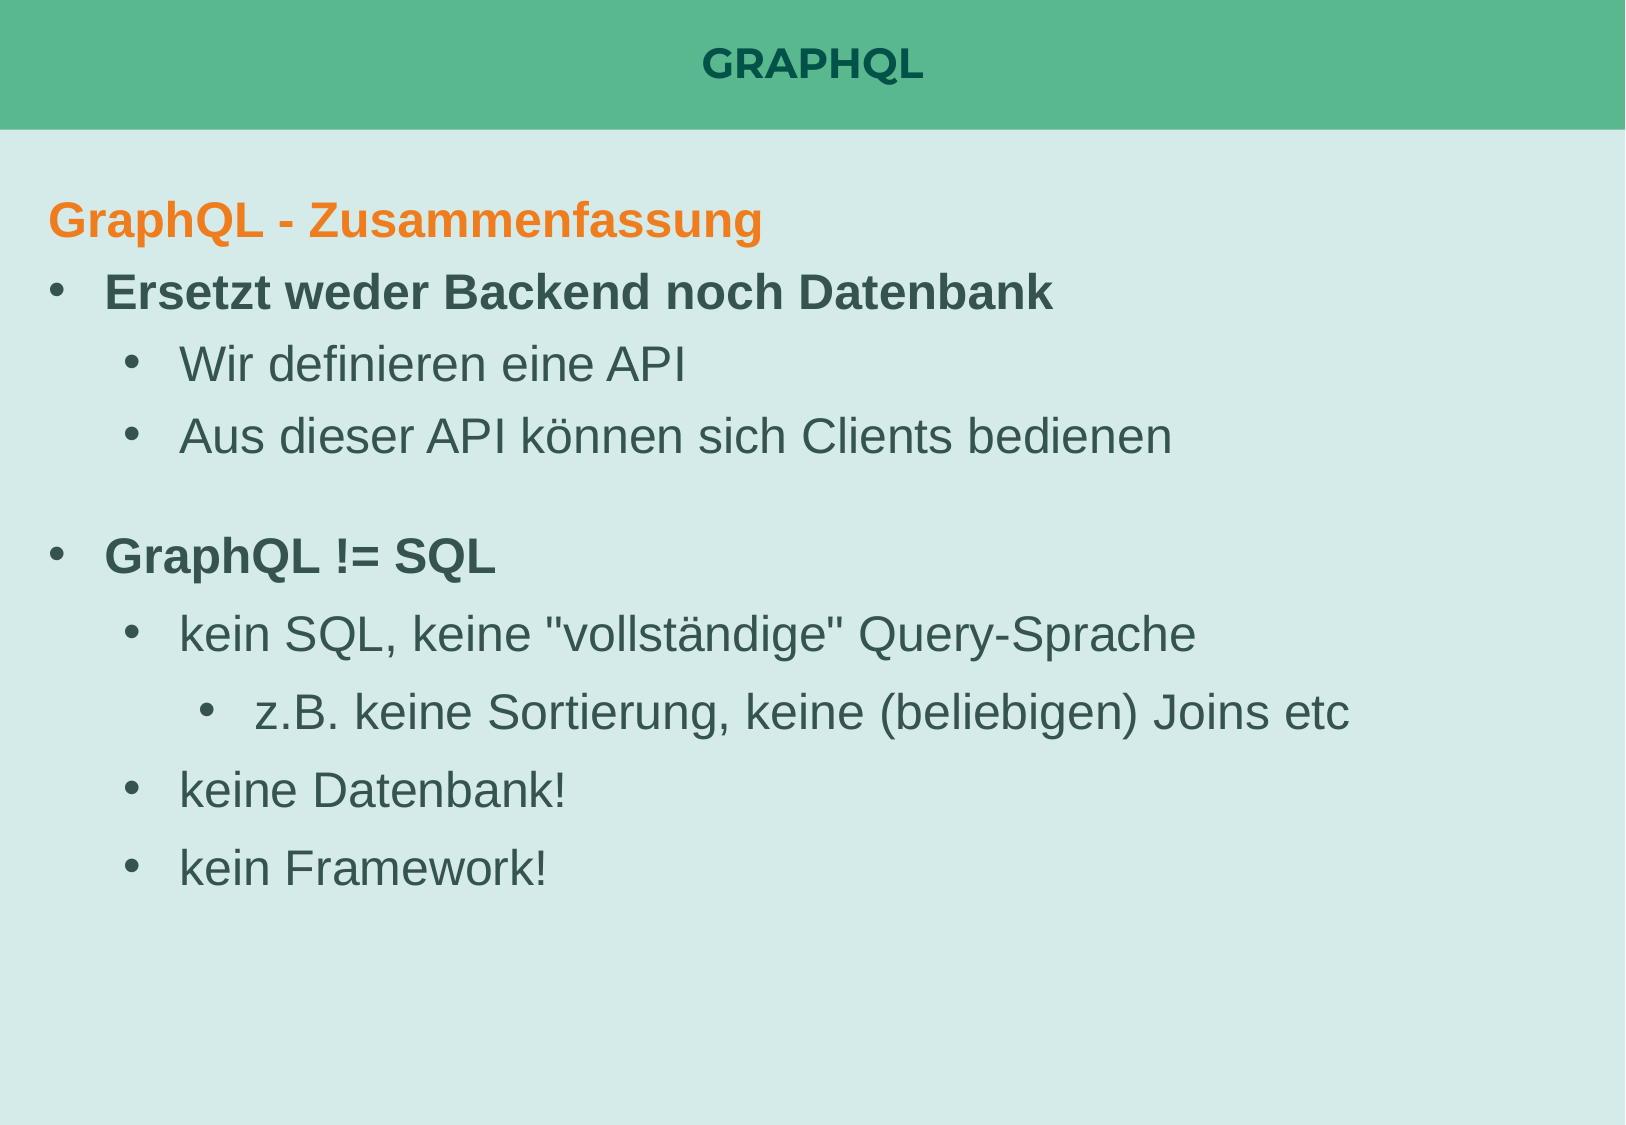

# GraphQL
GraphQL - Zusammenfassung
Ersetzt weder Backend noch Datenbank
Wir definieren eine API
Aus dieser API können sich Clients bedienen

GraphQL != SQL
kein SQL, keine "vollständige" Query-Sprache
z.B. keine Sortierung, keine (beliebigen) Joins etc
keine Datenbank!
kein Framework!